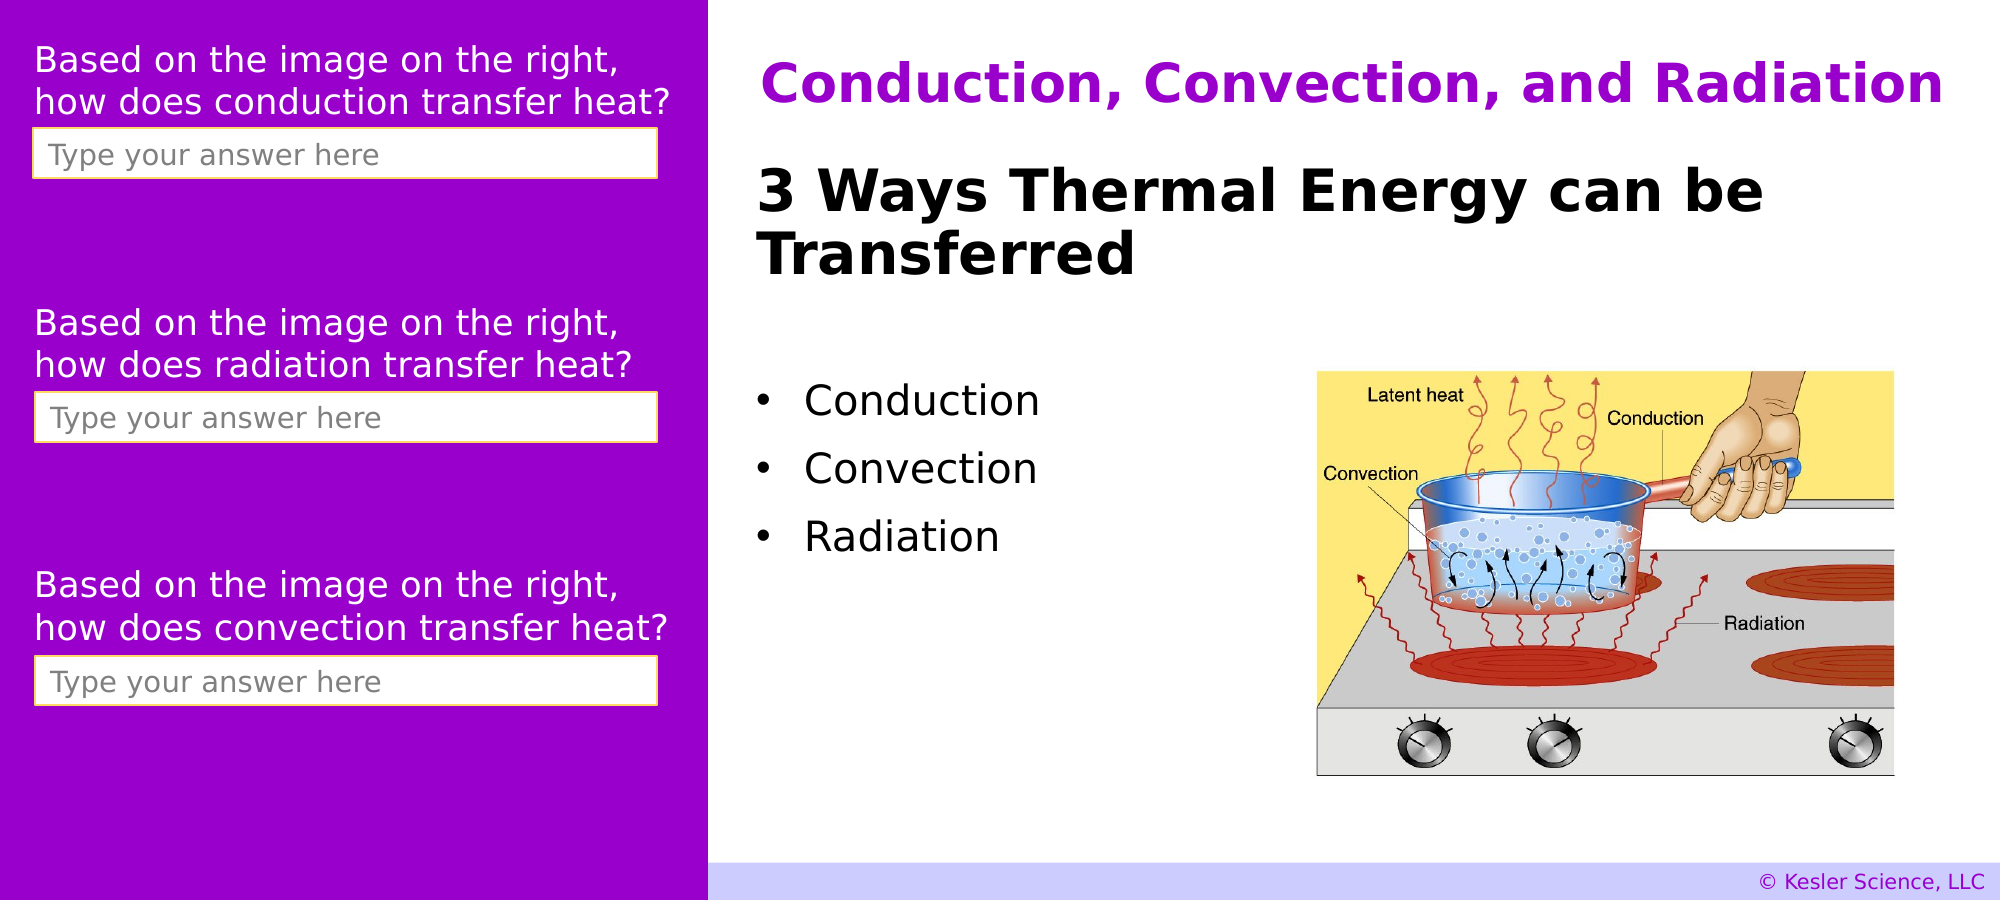

Type your answer here
Type your answer here
Type your answer here